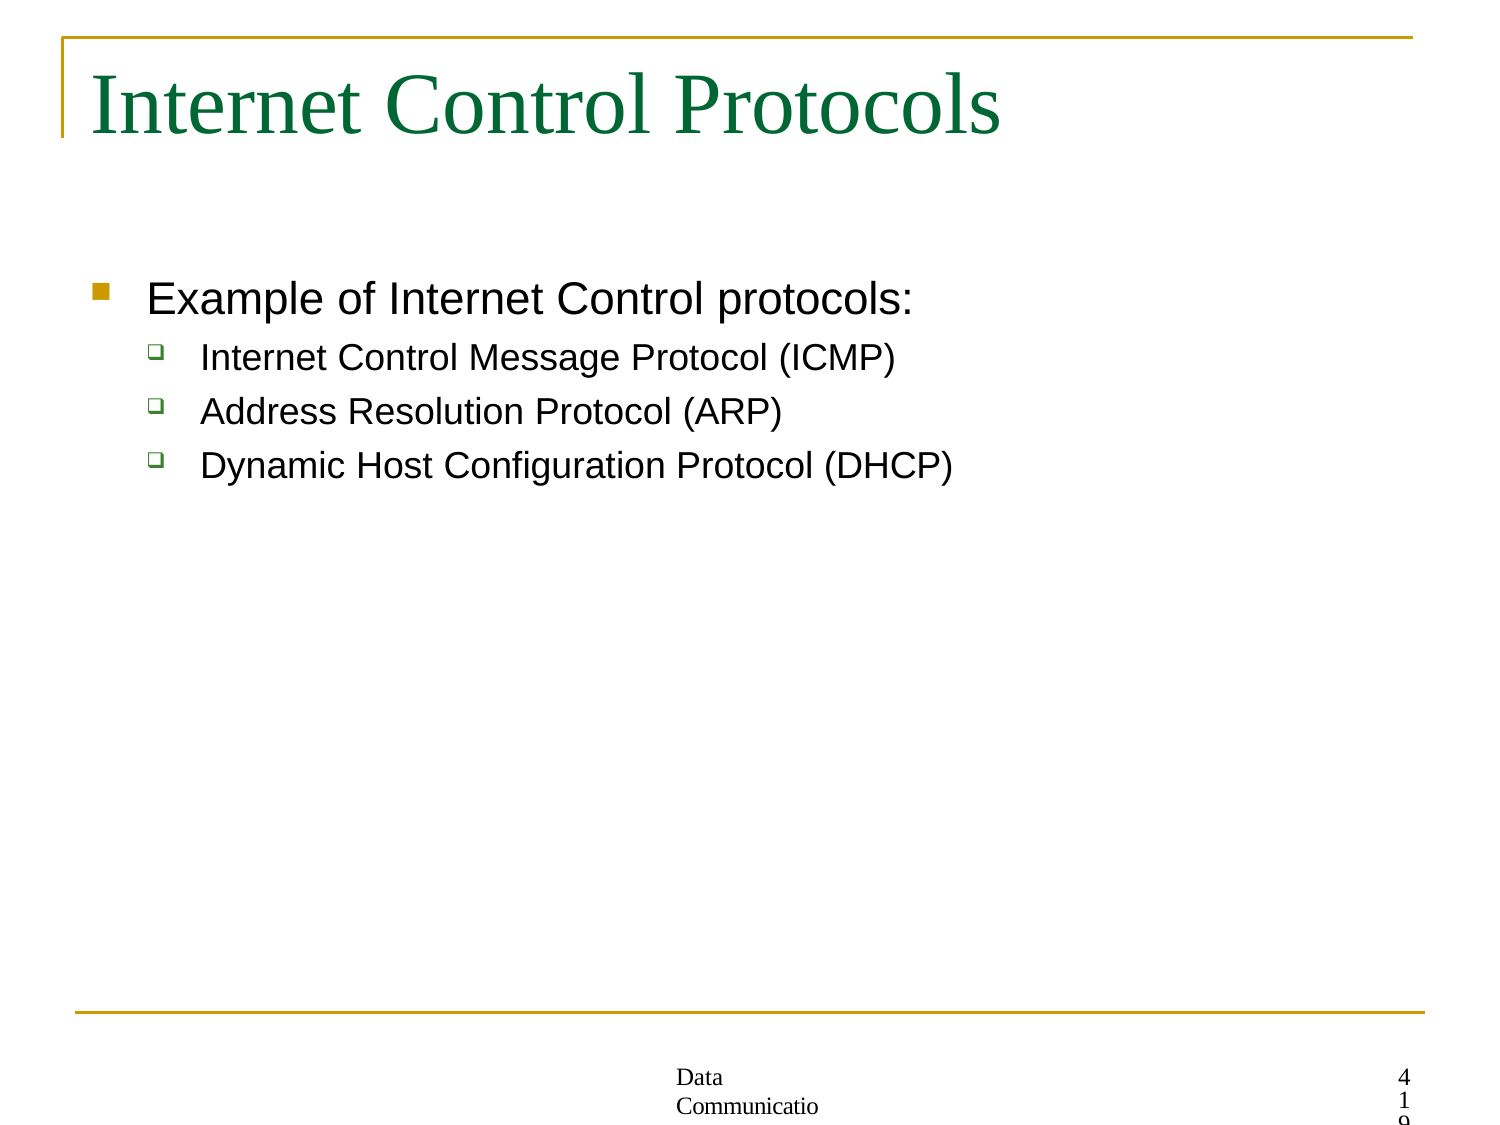

# Internet Control Protocols
Example of Internet Control protocols:
Internet Control Message Protocol (ICMP)
Address Resolution Protocol (ARP)
Dynamic Host Configuration Protocol (DHCP)
419
Data Communication Networks